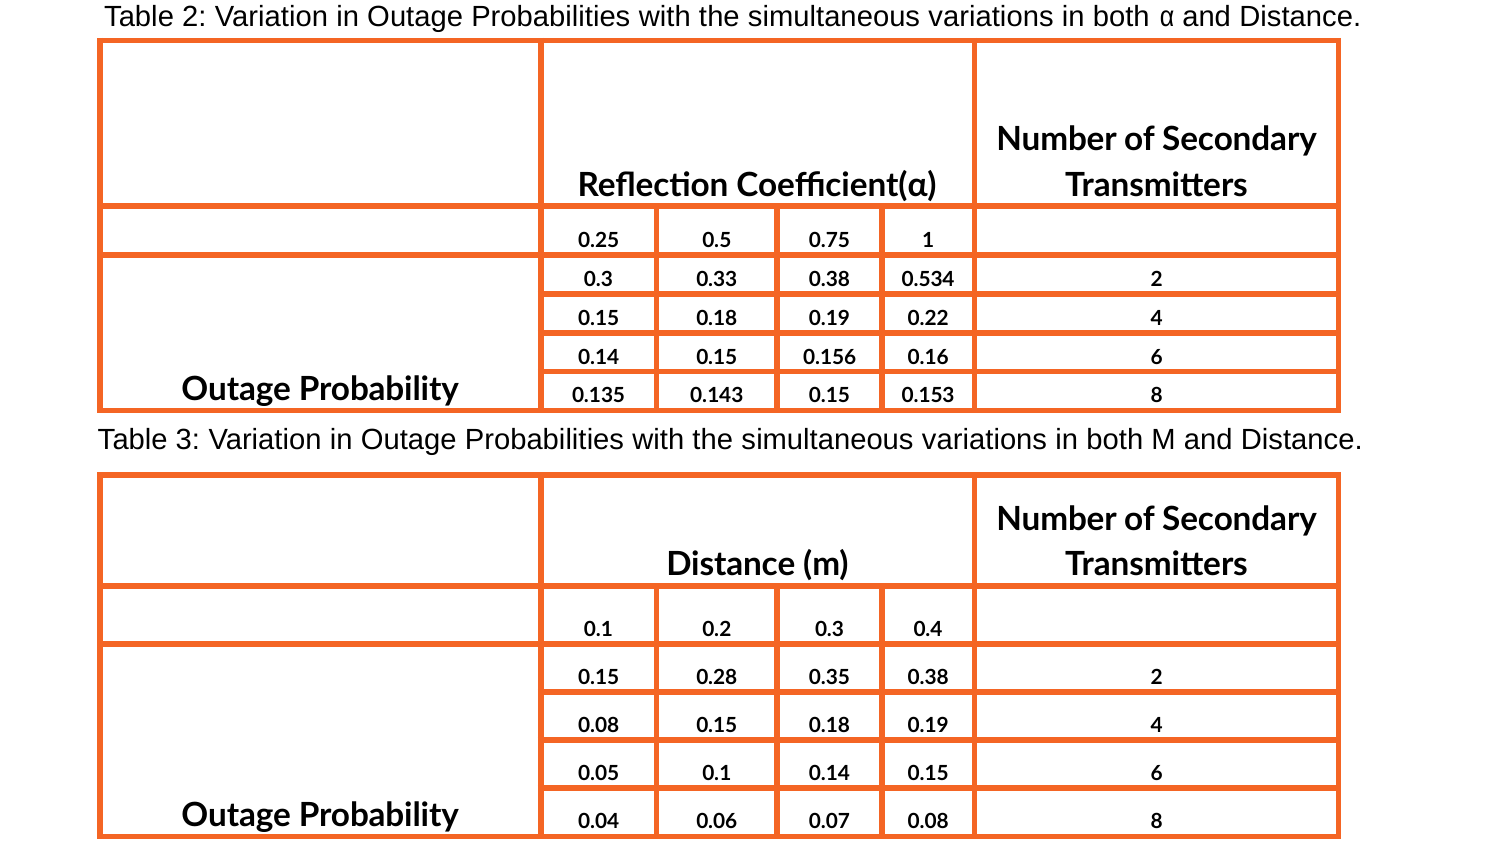

Table 2: Variation in Outage Probabilities with the simultaneous variations in both α and Distance.
|  | Reflection Coefficient(α) |  |  |  | Number of Secondary Transmitters |
| --- | --- | --- | --- | --- | --- |
|  | 0.25 | 0.5 | 0.75 | 1 |  |
| Outage Probability | 0.3 | 0.33 | 0.38 | 0.534 | 2 |
|  | 0.15 | 0.18 | 0.19 | 0.22 | 4 |
|  | 0.14 | 0.15 | 0.156 | 0.16 | 6 |
|  | 0.135 | 0.143 | 0.15 | 0.153 | 8 |
Table 3: Variation in Outage Probabilities with the simultaneous variations in both M and Distance.
|  | Distance (m) |  |  |  | Number of Secondary Transmitters |
| --- | --- | --- | --- | --- | --- |
|  | 0.1 | 0.2 | 0.3 | 0.4 |  |
| Outage Probability | 0.15 | 0.28 | 0.35 | 0.38 | 2 |
|  | 0.08 | 0.15 | 0.18 | 0.19 | 4 |
|  | 0.05 | 0.1 | 0.14 | 0.15 | 6 |
|  | 0.04 | 0.06 | 0.07 | 0.08 | 8 |